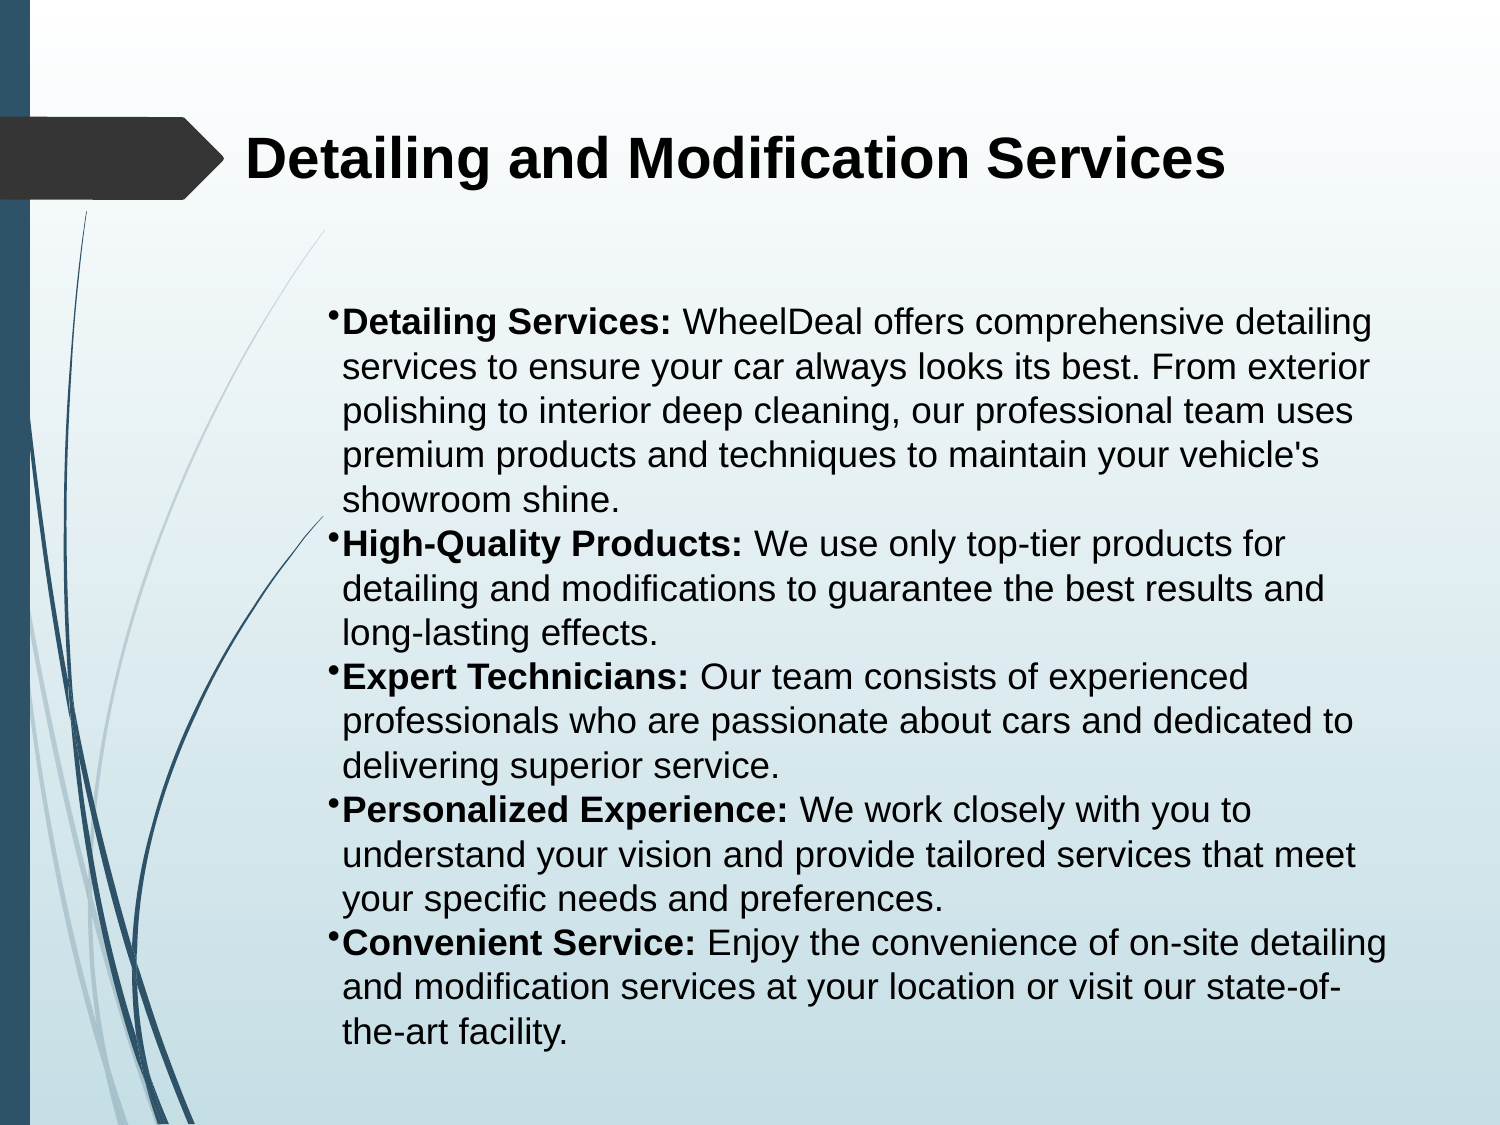

# Detailing and Modification Services
Detailing Services: WheelDeal offers comprehensive detailing services to ensure your car always looks its best. From exterior polishing to interior deep cleaning, our professional team uses premium products and techniques to maintain your vehicle's showroom shine.
High-Quality Products: We use only top-tier products for detailing and modifications to guarantee the best results and long-lasting effects.
Expert Technicians: Our team consists of experienced professionals who are passionate about cars and dedicated to delivering superior service.
Personalized Experience: We work closely with you to understand your vision and provide tailored services that meet your specific needs and preferences.
Convenient Service: Enjoy the convenience of on-site detailing and modification services at your location or visit our state-of-the-art facility.